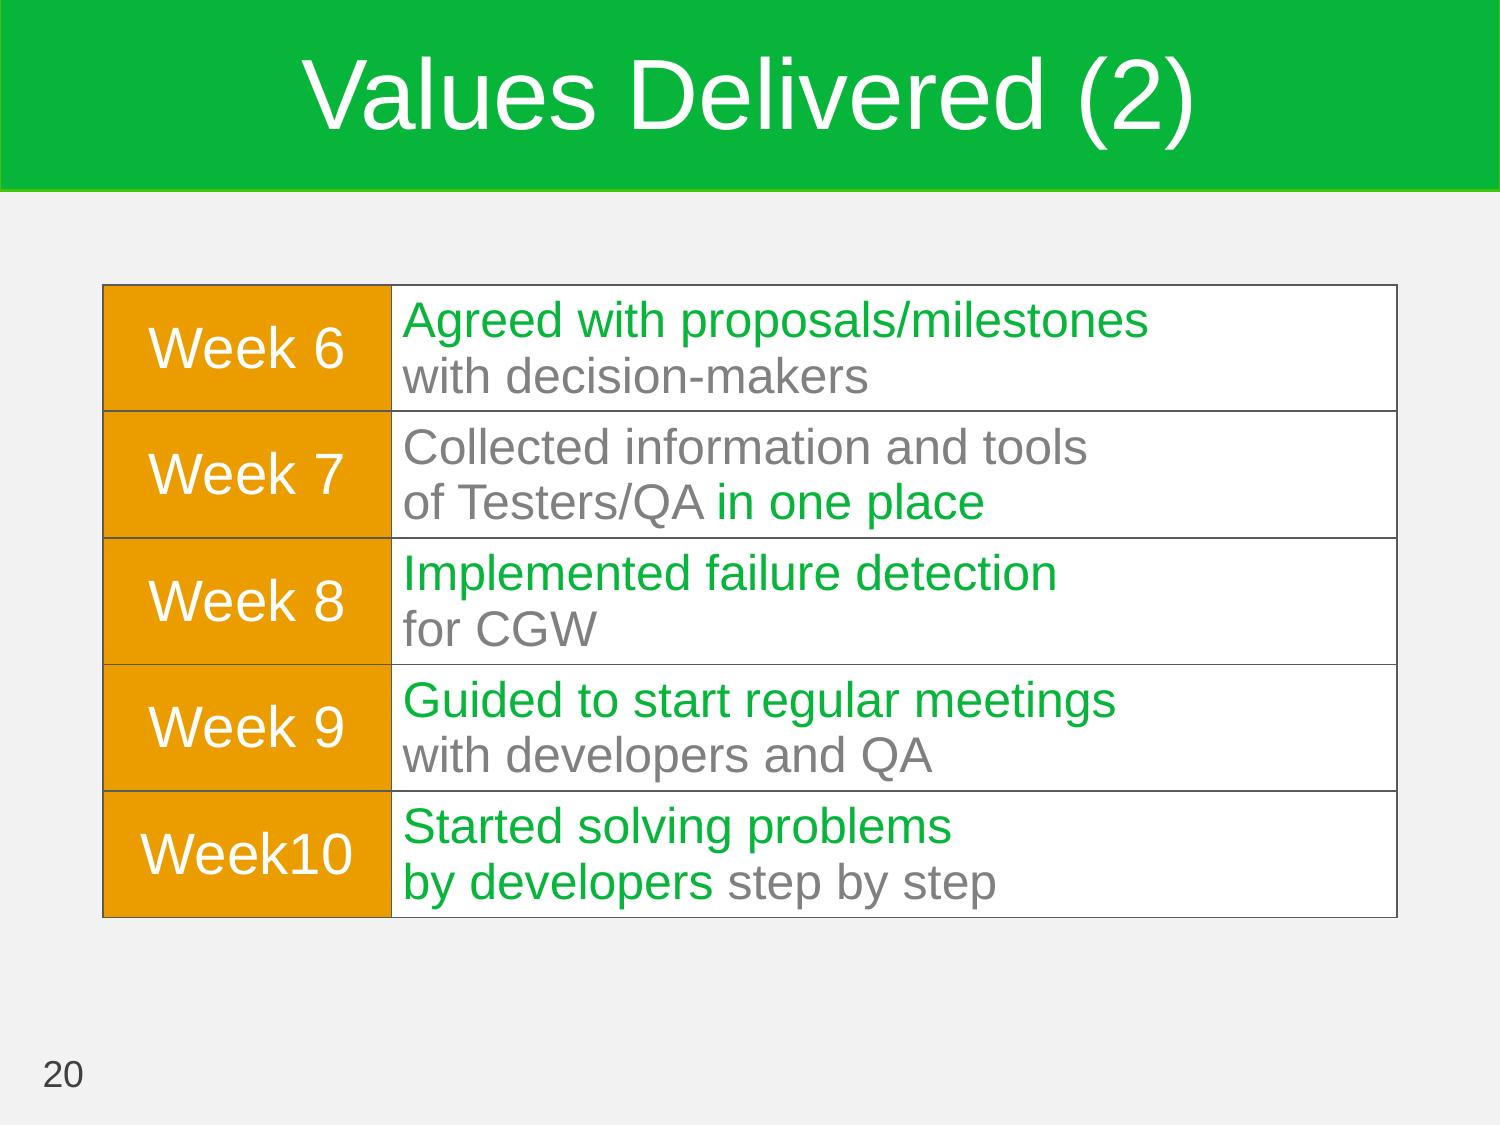

# Values Delivered (2)
| Week 6 | Agreed with proposals/milestones with decision-makers |
| --- | --- |
| Week 7 | Collected information and tools of Testers/QA in one place |
| Week 8 | Implemented failure detection for CGW |
| Week 9 | Guided to start regular meetings with developers and QA |
| Week10 | Started solving problems by developers step by step |
20